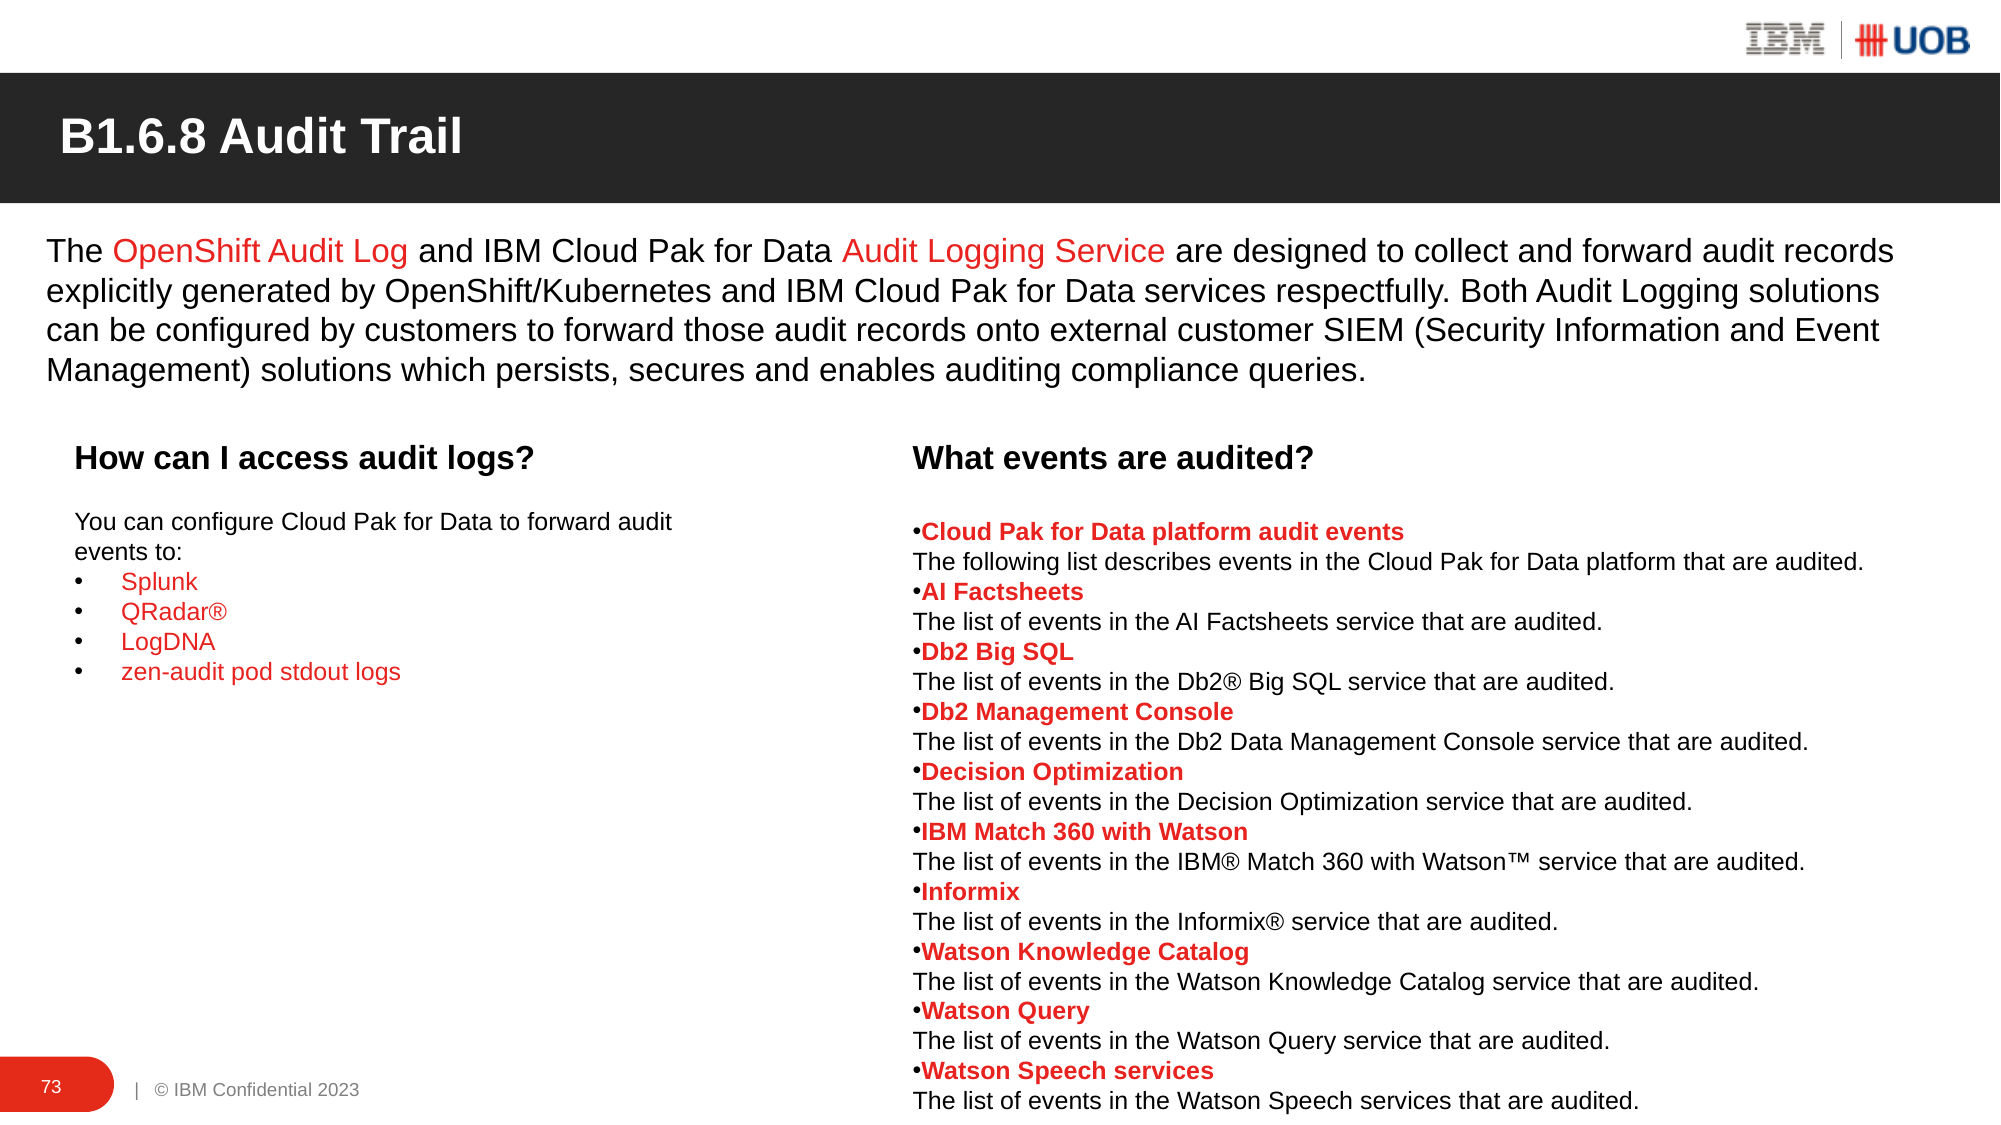

# B1.6.8 Audit Trail
The OpenShift Audit Log and IBM Cloud Pak for Data Audit Logging Service are designed to collect and forward audit records explicitly generated by OpenShift/Kubernetes and IBM Cloud Pak for Data services respectfully. Both Audit Logging solutions can be configured by customers to forward those audit records onto external customer SIEM (Security Information and Event Management) solutions which persists, secures and enables auditing compliance queries.
How can I access audit logs?

You can configure Cloud Pak for Data to forward audit events to:
Splunk
QRadar®
LogDNA
zen-audit pod stdout logs
What events are audited?

Cloud Pak for Data platform audit events
The following list describes events in the Cloud Pak for Data platform that are audited.
AI Factsheets
The list of events in the AI Factsheets service that are audited.
Db2 Big SQL
The list of events in the Db2® Big SQL service that are audited.
Db2 Management Console
The list of events in the Db2 Data Management Console service that are audited.
Decision Optimization
The list of events in the Decision Optimization service that are audited.
IBM Match 360 with Watson
The list of events in the IBM® Match 360 with Watson™ service that are audited.
Informix
The list of events in the Informix® service that are audited.
Watson Knowledge Catalog
The list of events in the Watson Knowledge Catalog service that are audited.
Watson Query
The list of events in the Watson Query service that are audited.
Watson Speech services
The list of events in the Watson Speech services that are audited.